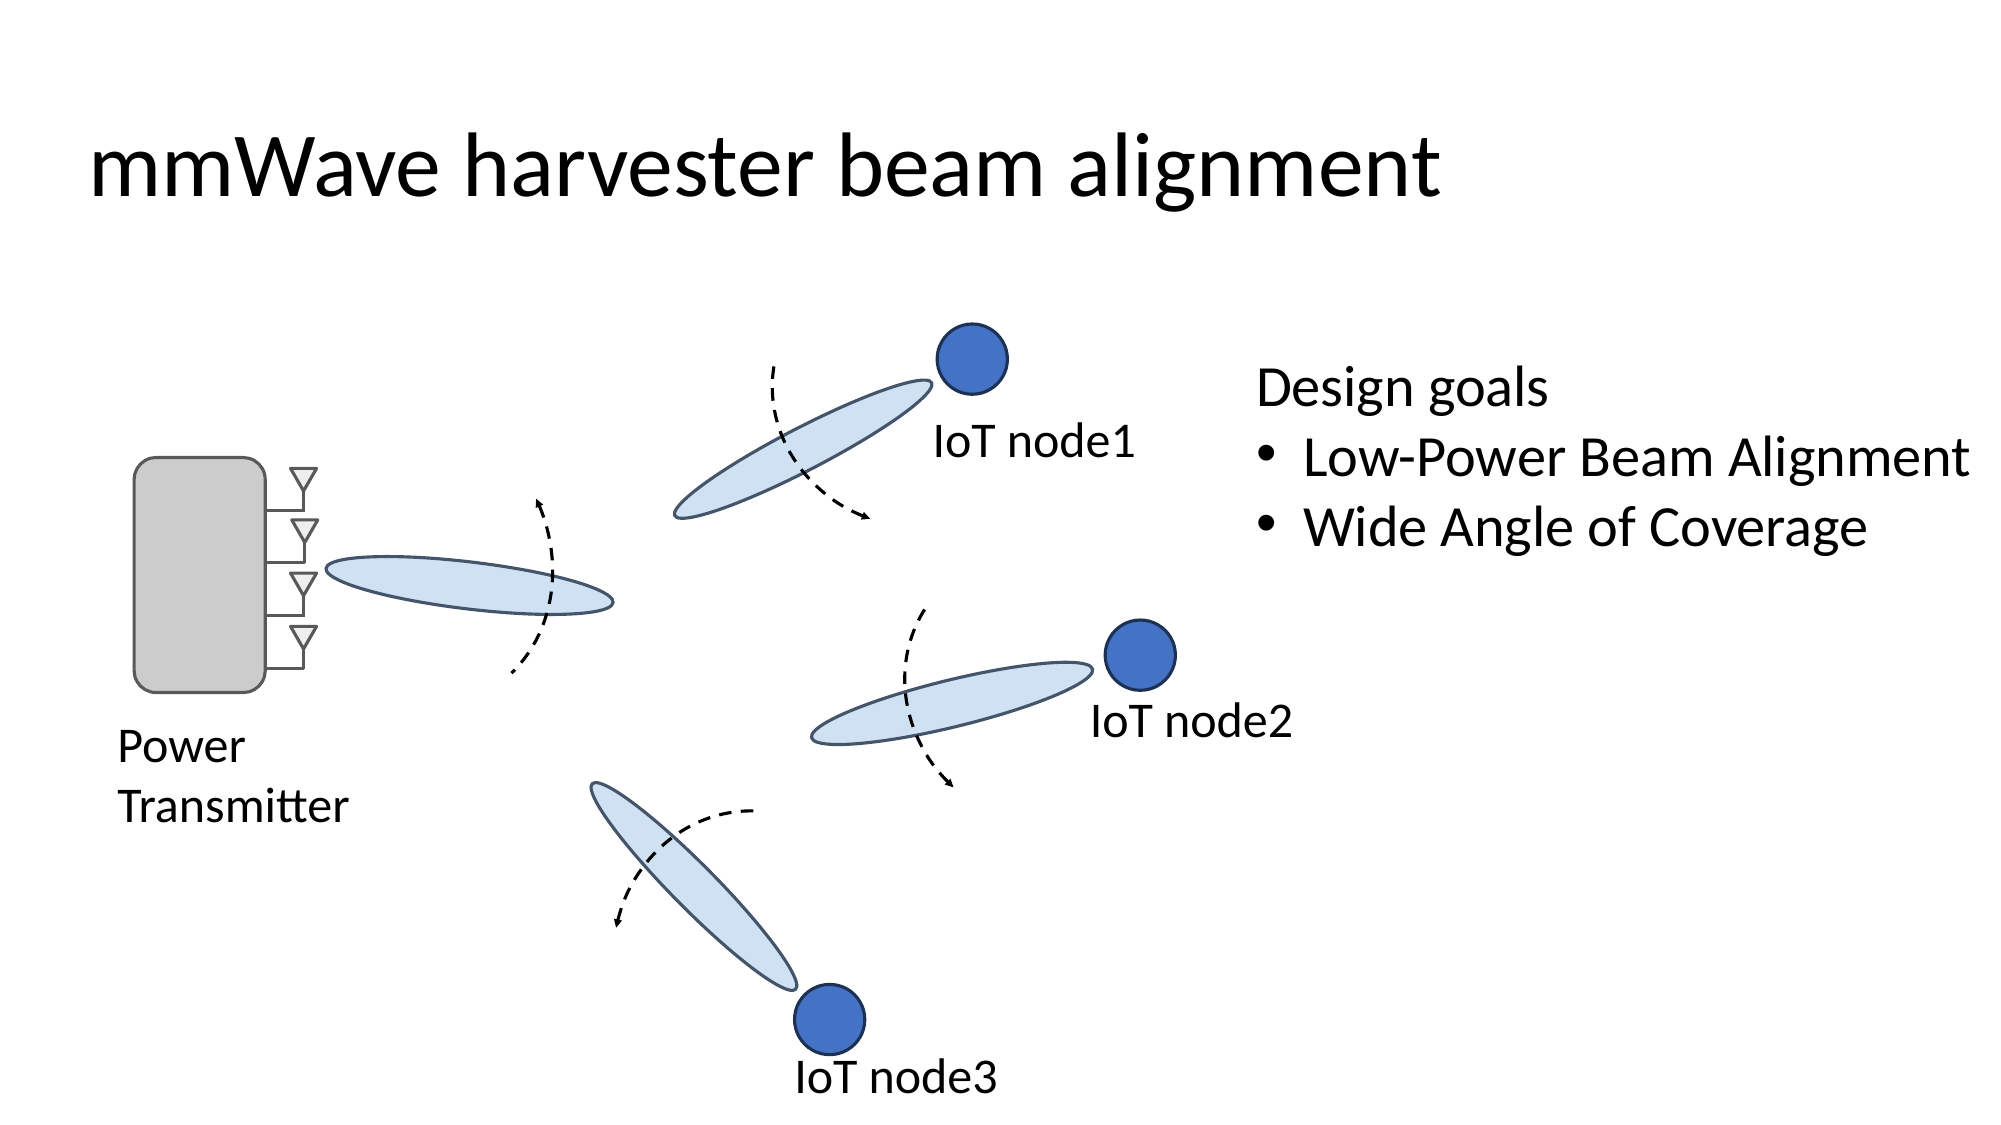

# mmWave harvester beam alignment

Design goals
Low-Power Beam Alignment
Wide Angle of Coverage
IoT node1

IoT node2
Power Transmitter

IoT node3